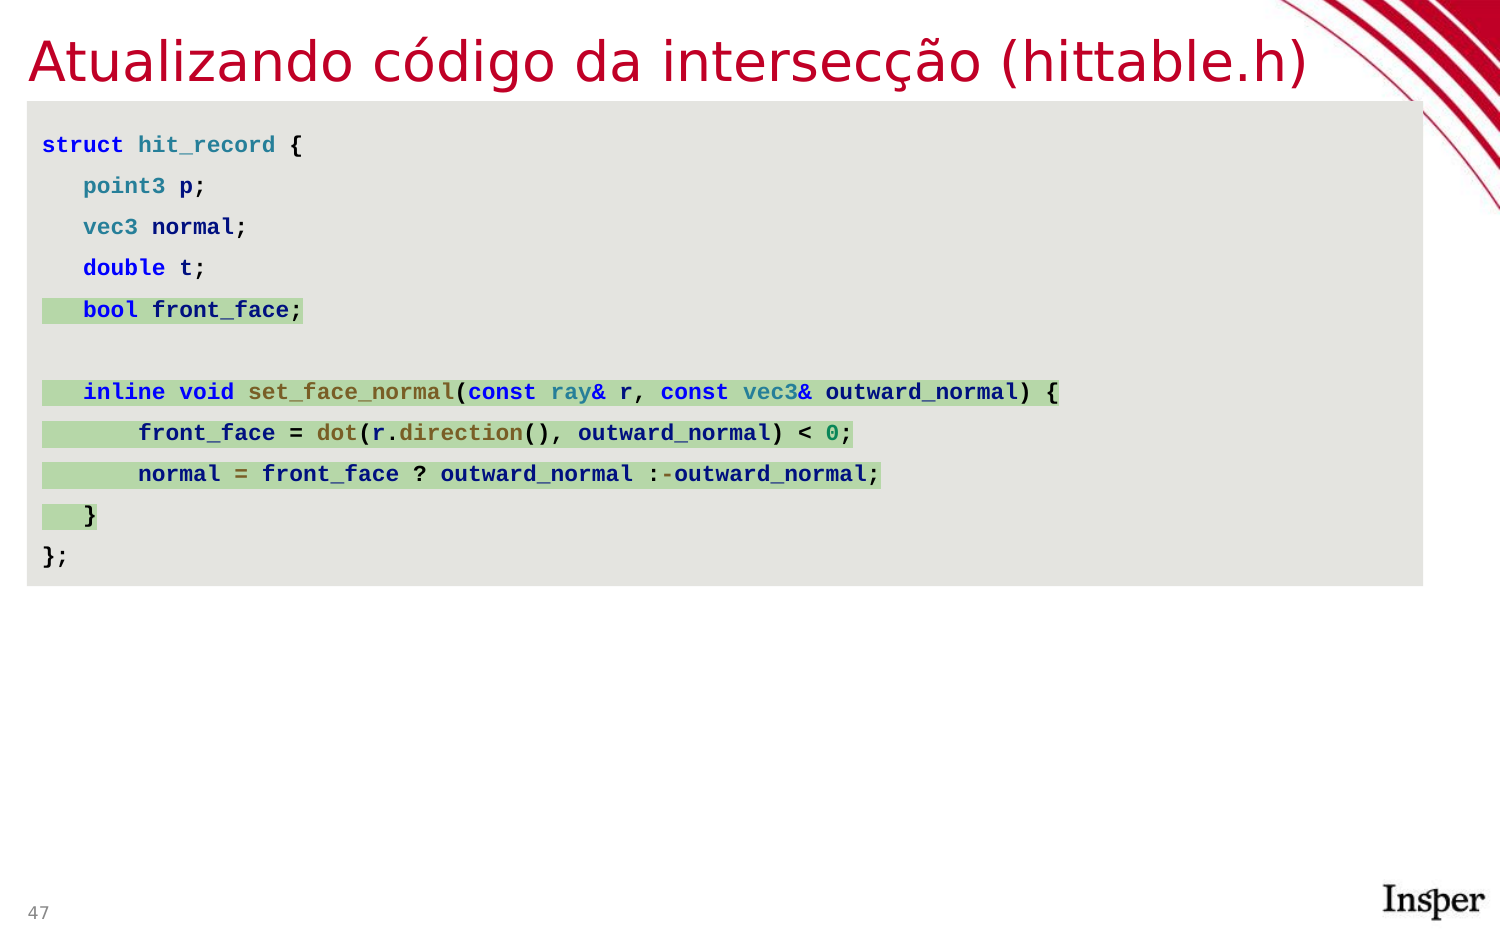

# Atualizando código da intersecção (hittable.h)
struct hit_record {
   point3 p;
   vec3 normal;
   double t;
   bool front_face;

   inline void set_face_normal(const ray& r, const vec3& outward_normal) {
       front_face = dot(r.direction(), outward_normal) < 0;
       normal = front_face ? outward_normal :-outward_normal;
   }
};
47